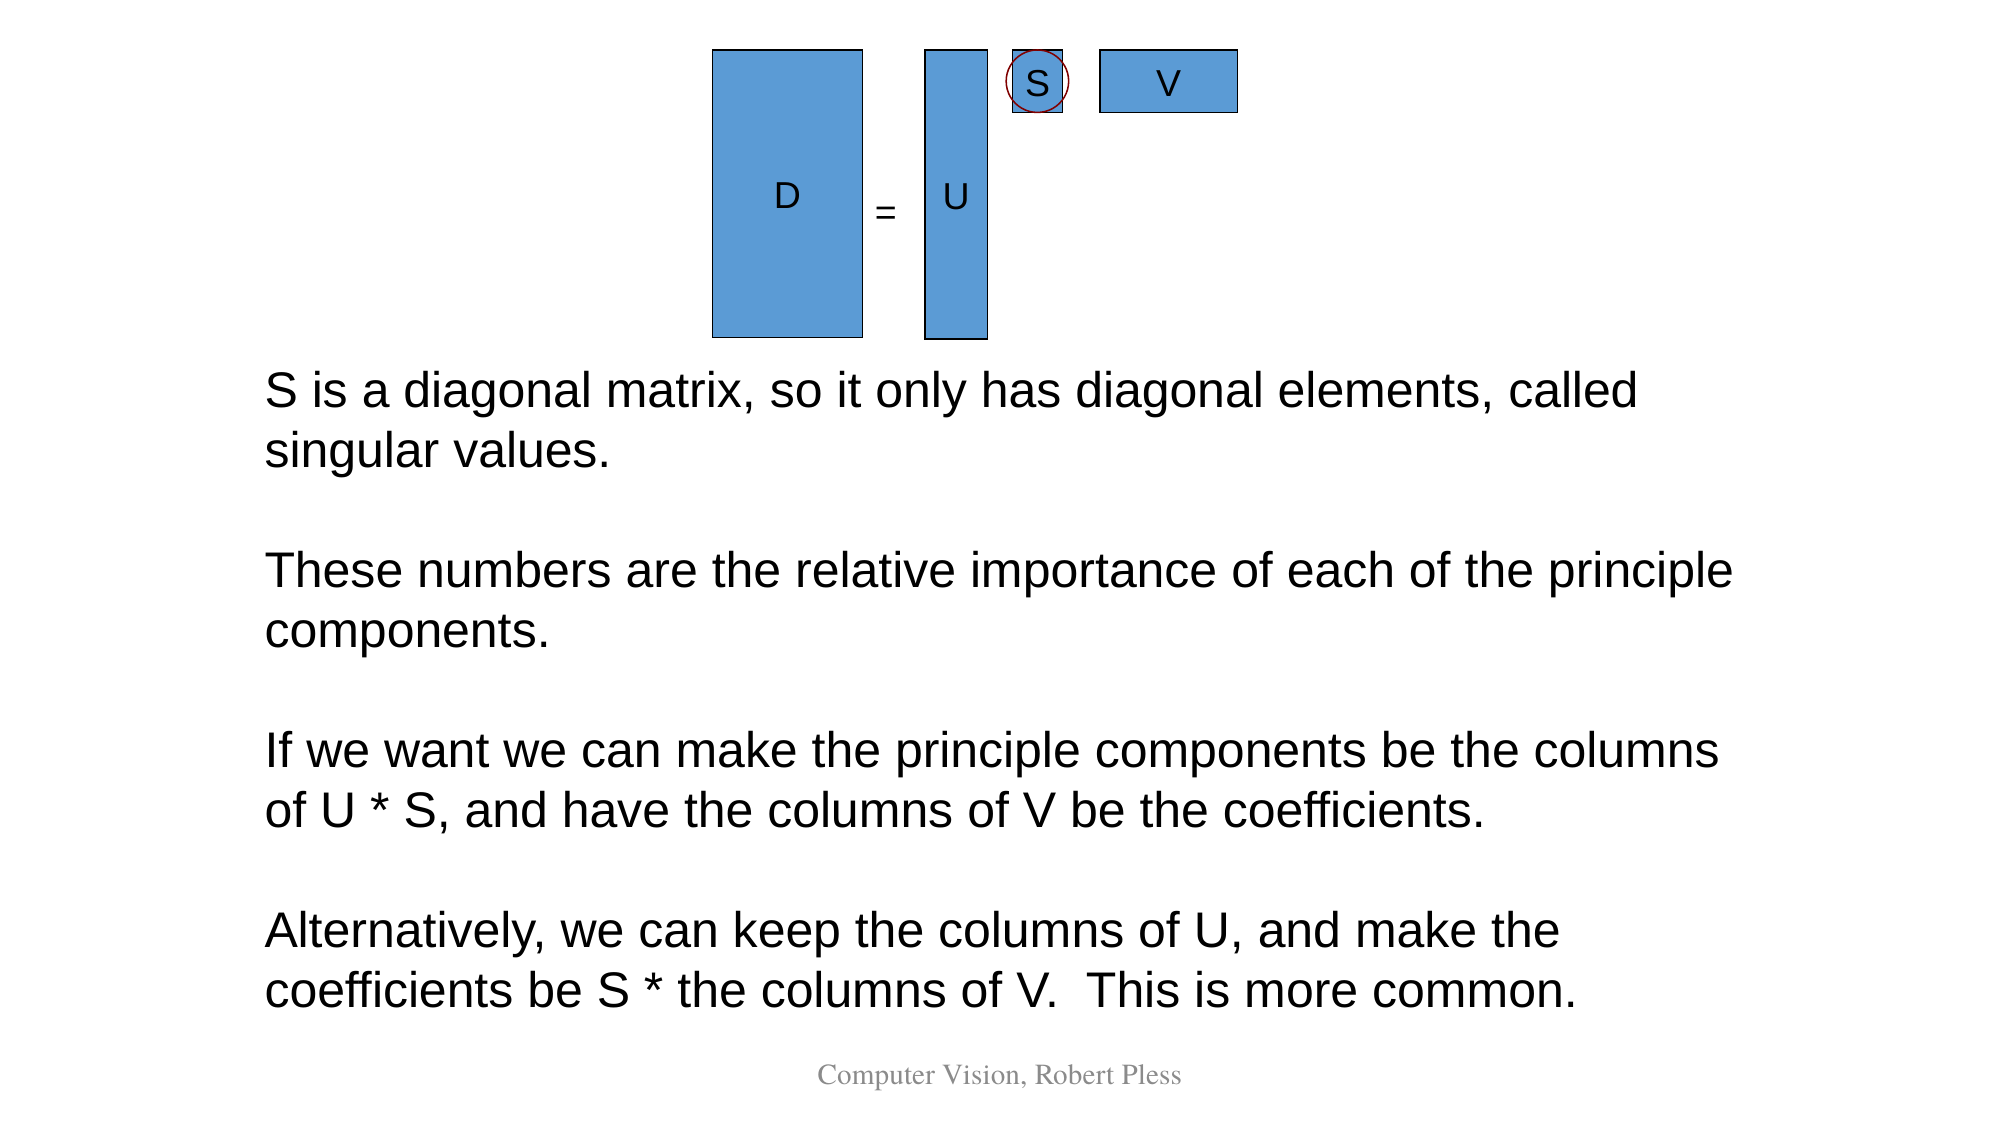

D

S
V
U
=
S is a diagonal matrix, so it only has diagonal elements, called singular values.

These numbers are the relative importance of each of the principle components.

If we want we can make the principle components be the columns of U * S, and have the columns of V be the coefficients.

Alternatively, we can keep the columns of U, and make the coefficients be S * the columns of V.  This is more common.

Computer Vision, Robert Pless